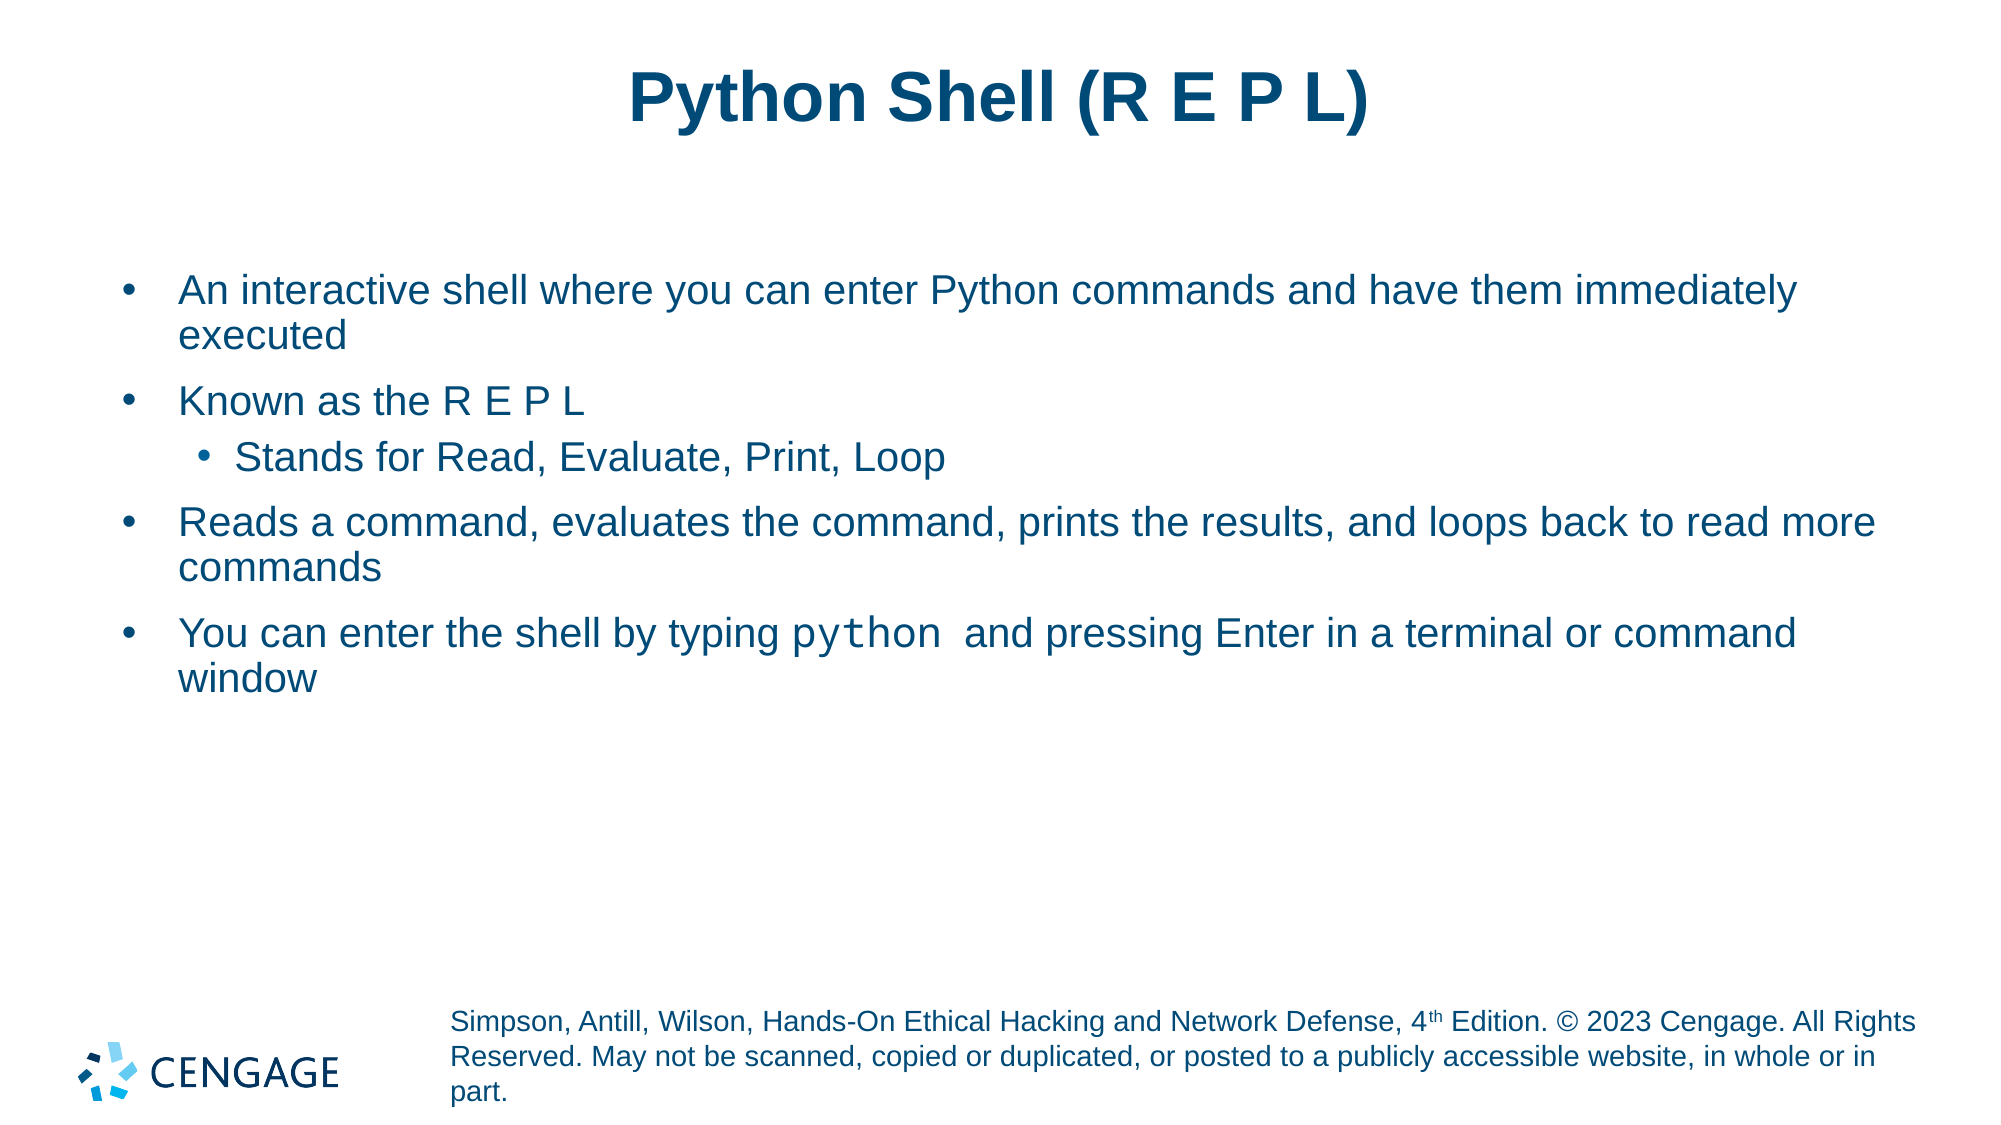

# Python Shell (R E P L)
An interactive shell where you can enter Python commands and have them immediately executed
Known as the R E P L
Stands for Read, Evaluate, Print, Loop
Reads a command, evaluates the command, prints the results, and loops back to read more commands
You can enter the shell by typing python and pressing Enter in a terminal or command window